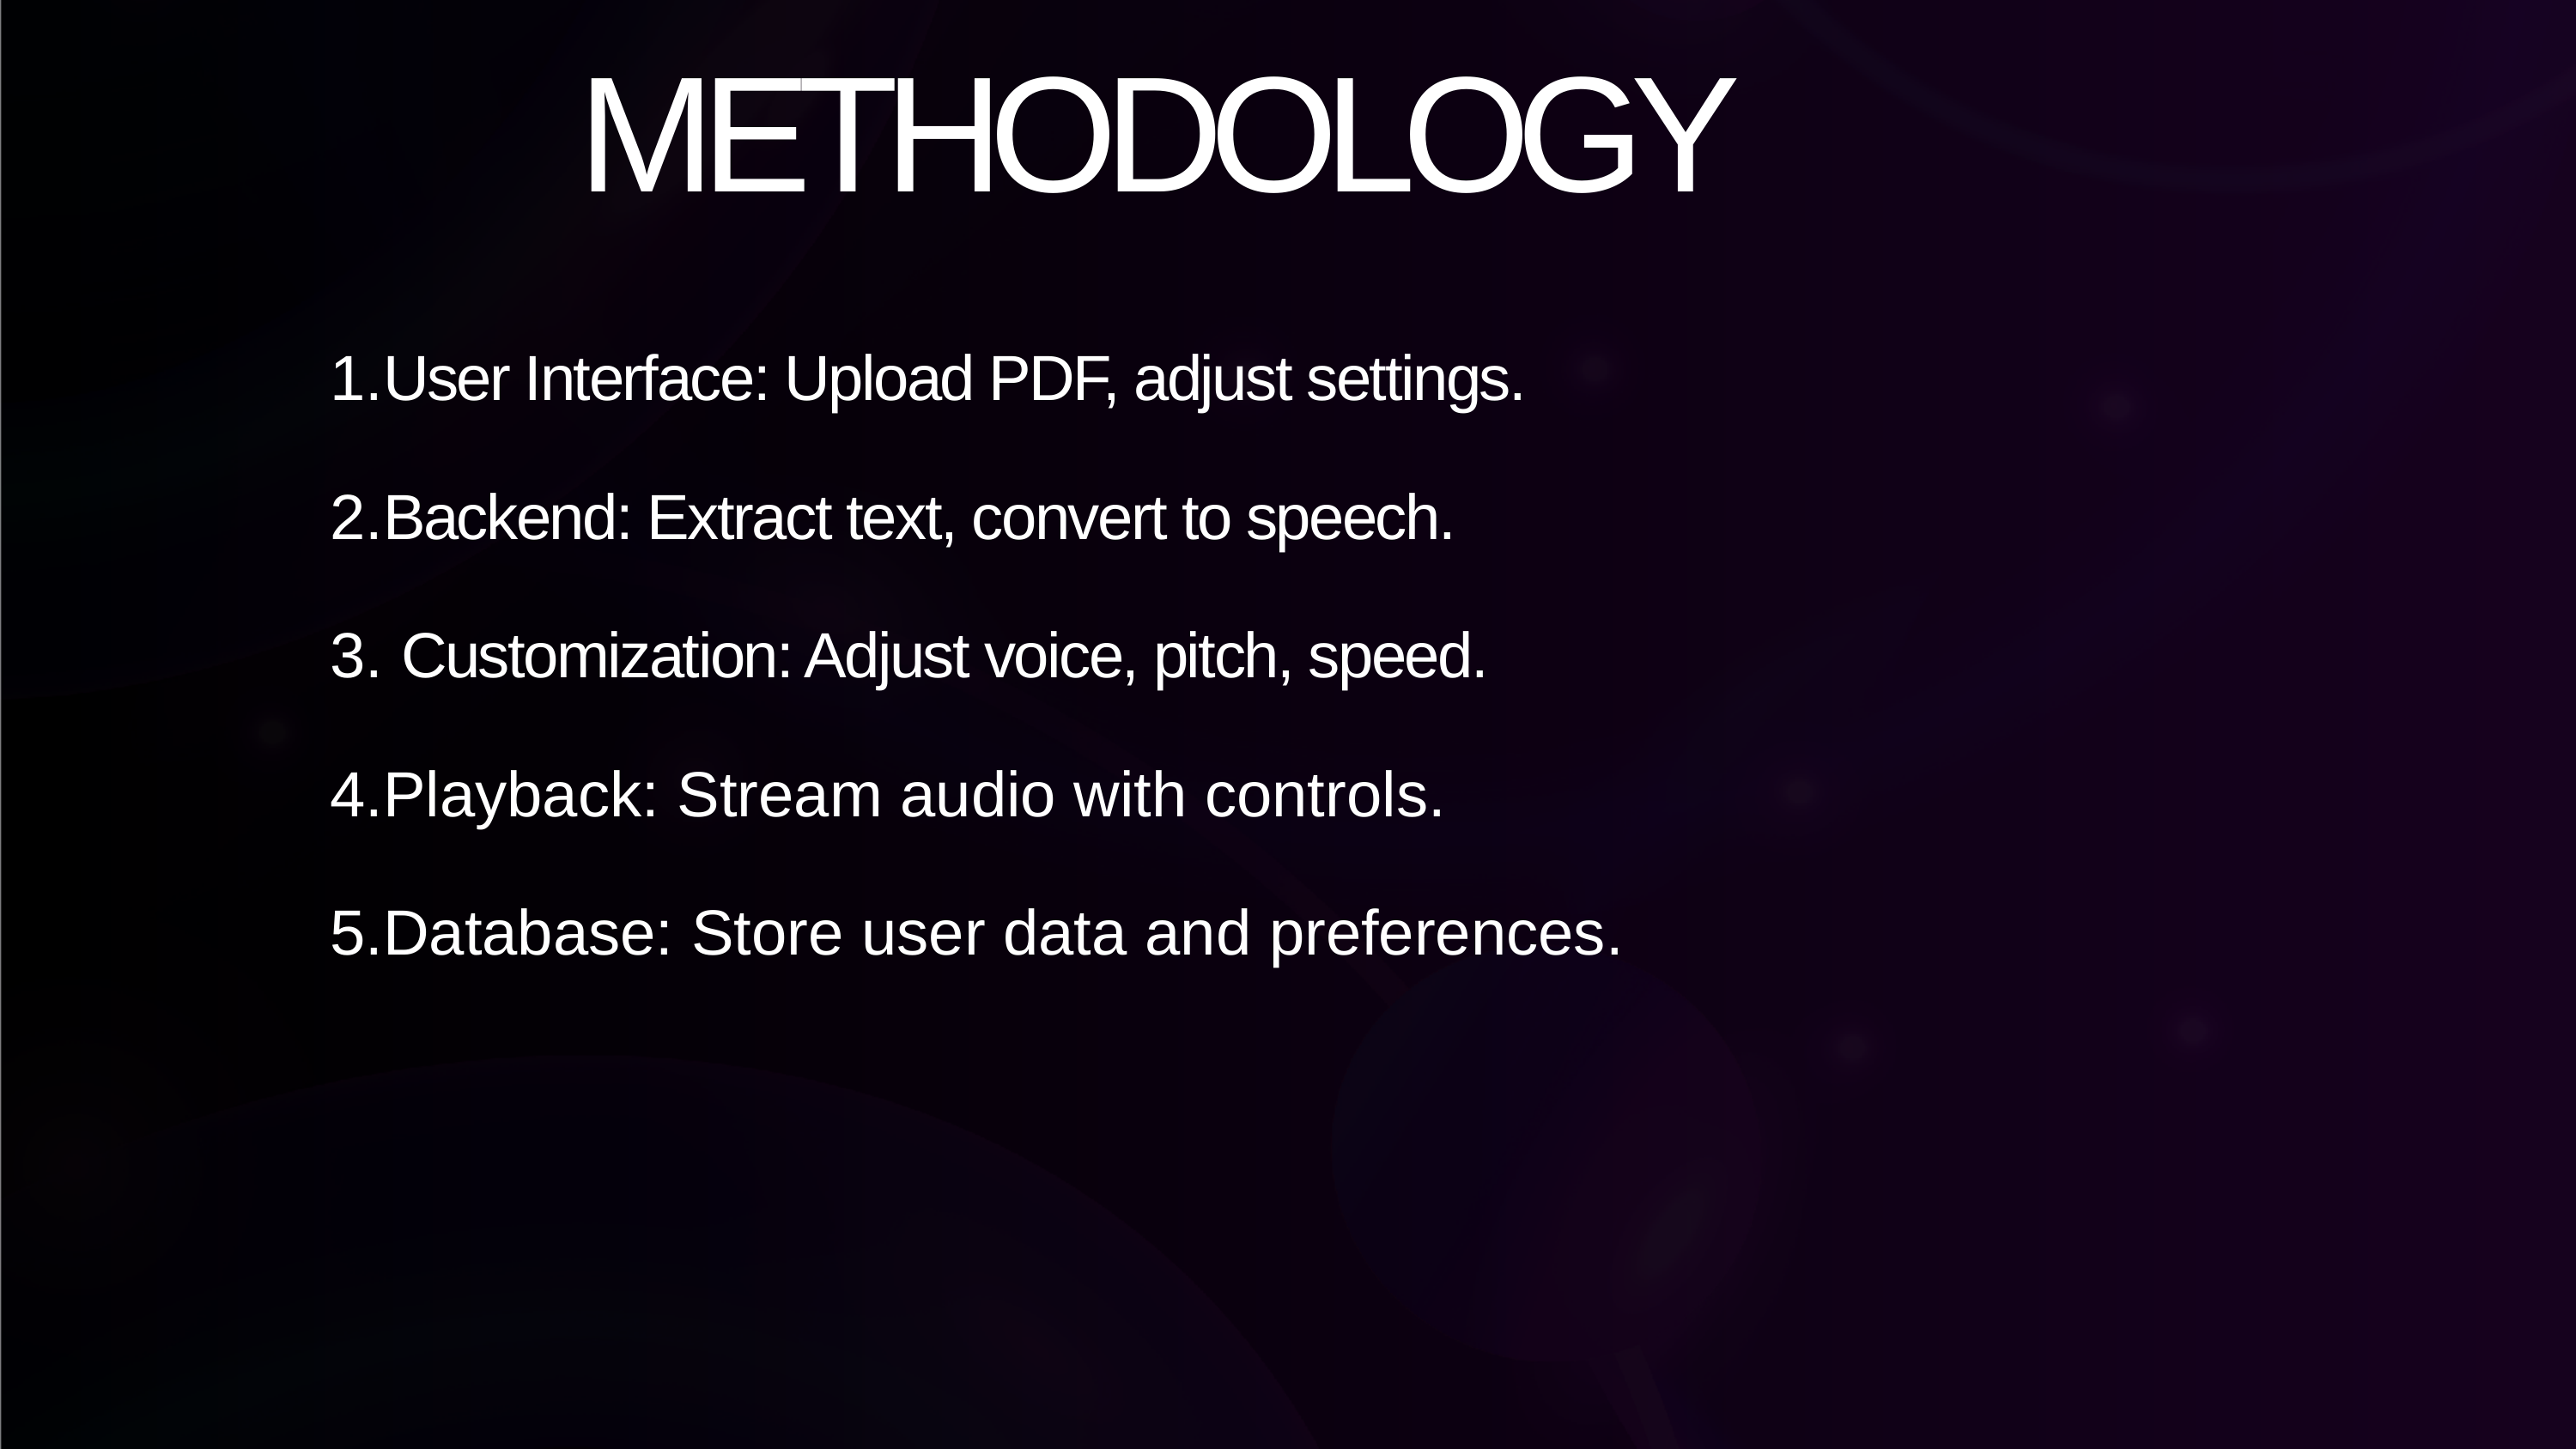

METHODOLOGY
User Interface: Upload PDF, adjust settings.
Backend: Extract text, convert to speech.
 Customization: Adjust voice, pitch, speed.
Playback: Stream audio with controls.
Database: Store user data and preferences.